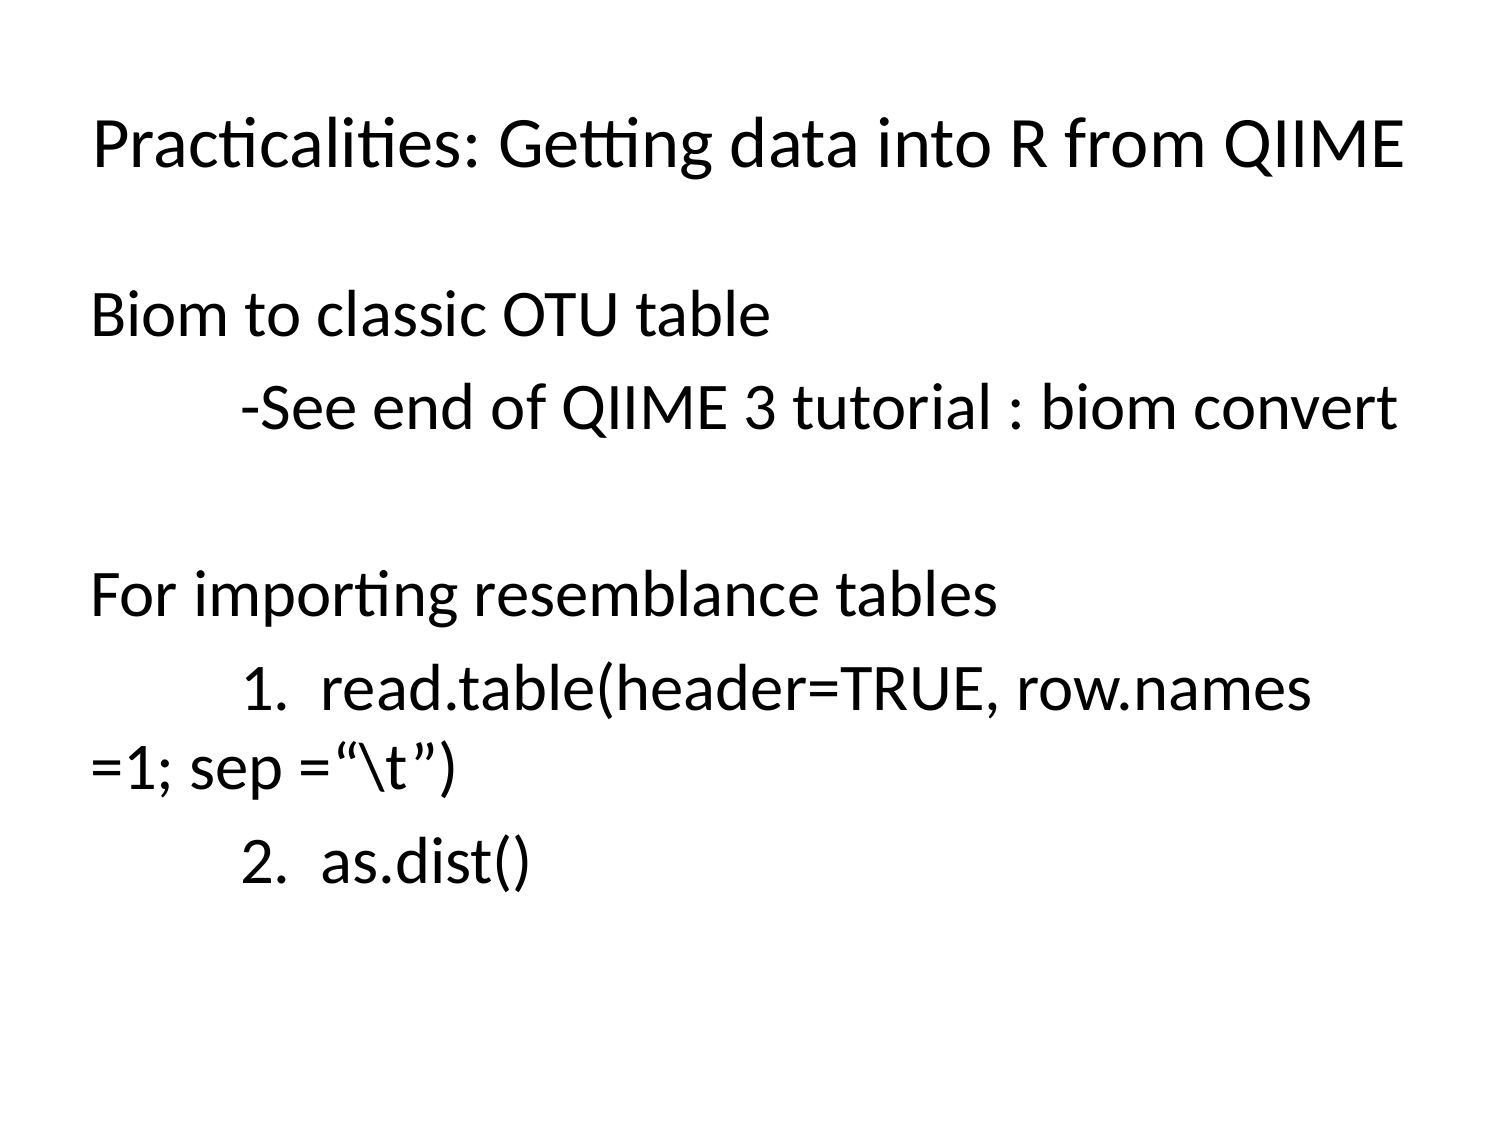

# Practicalities: Getting data into R from QIIME
Biom to classic OTU table
	-See end of QIIME 3 tutorial : biom convert

For importing resemblance tables
	1.  read.table(header=TRUE, row.names =1; sep =“\t”)
	2.  as.dist()